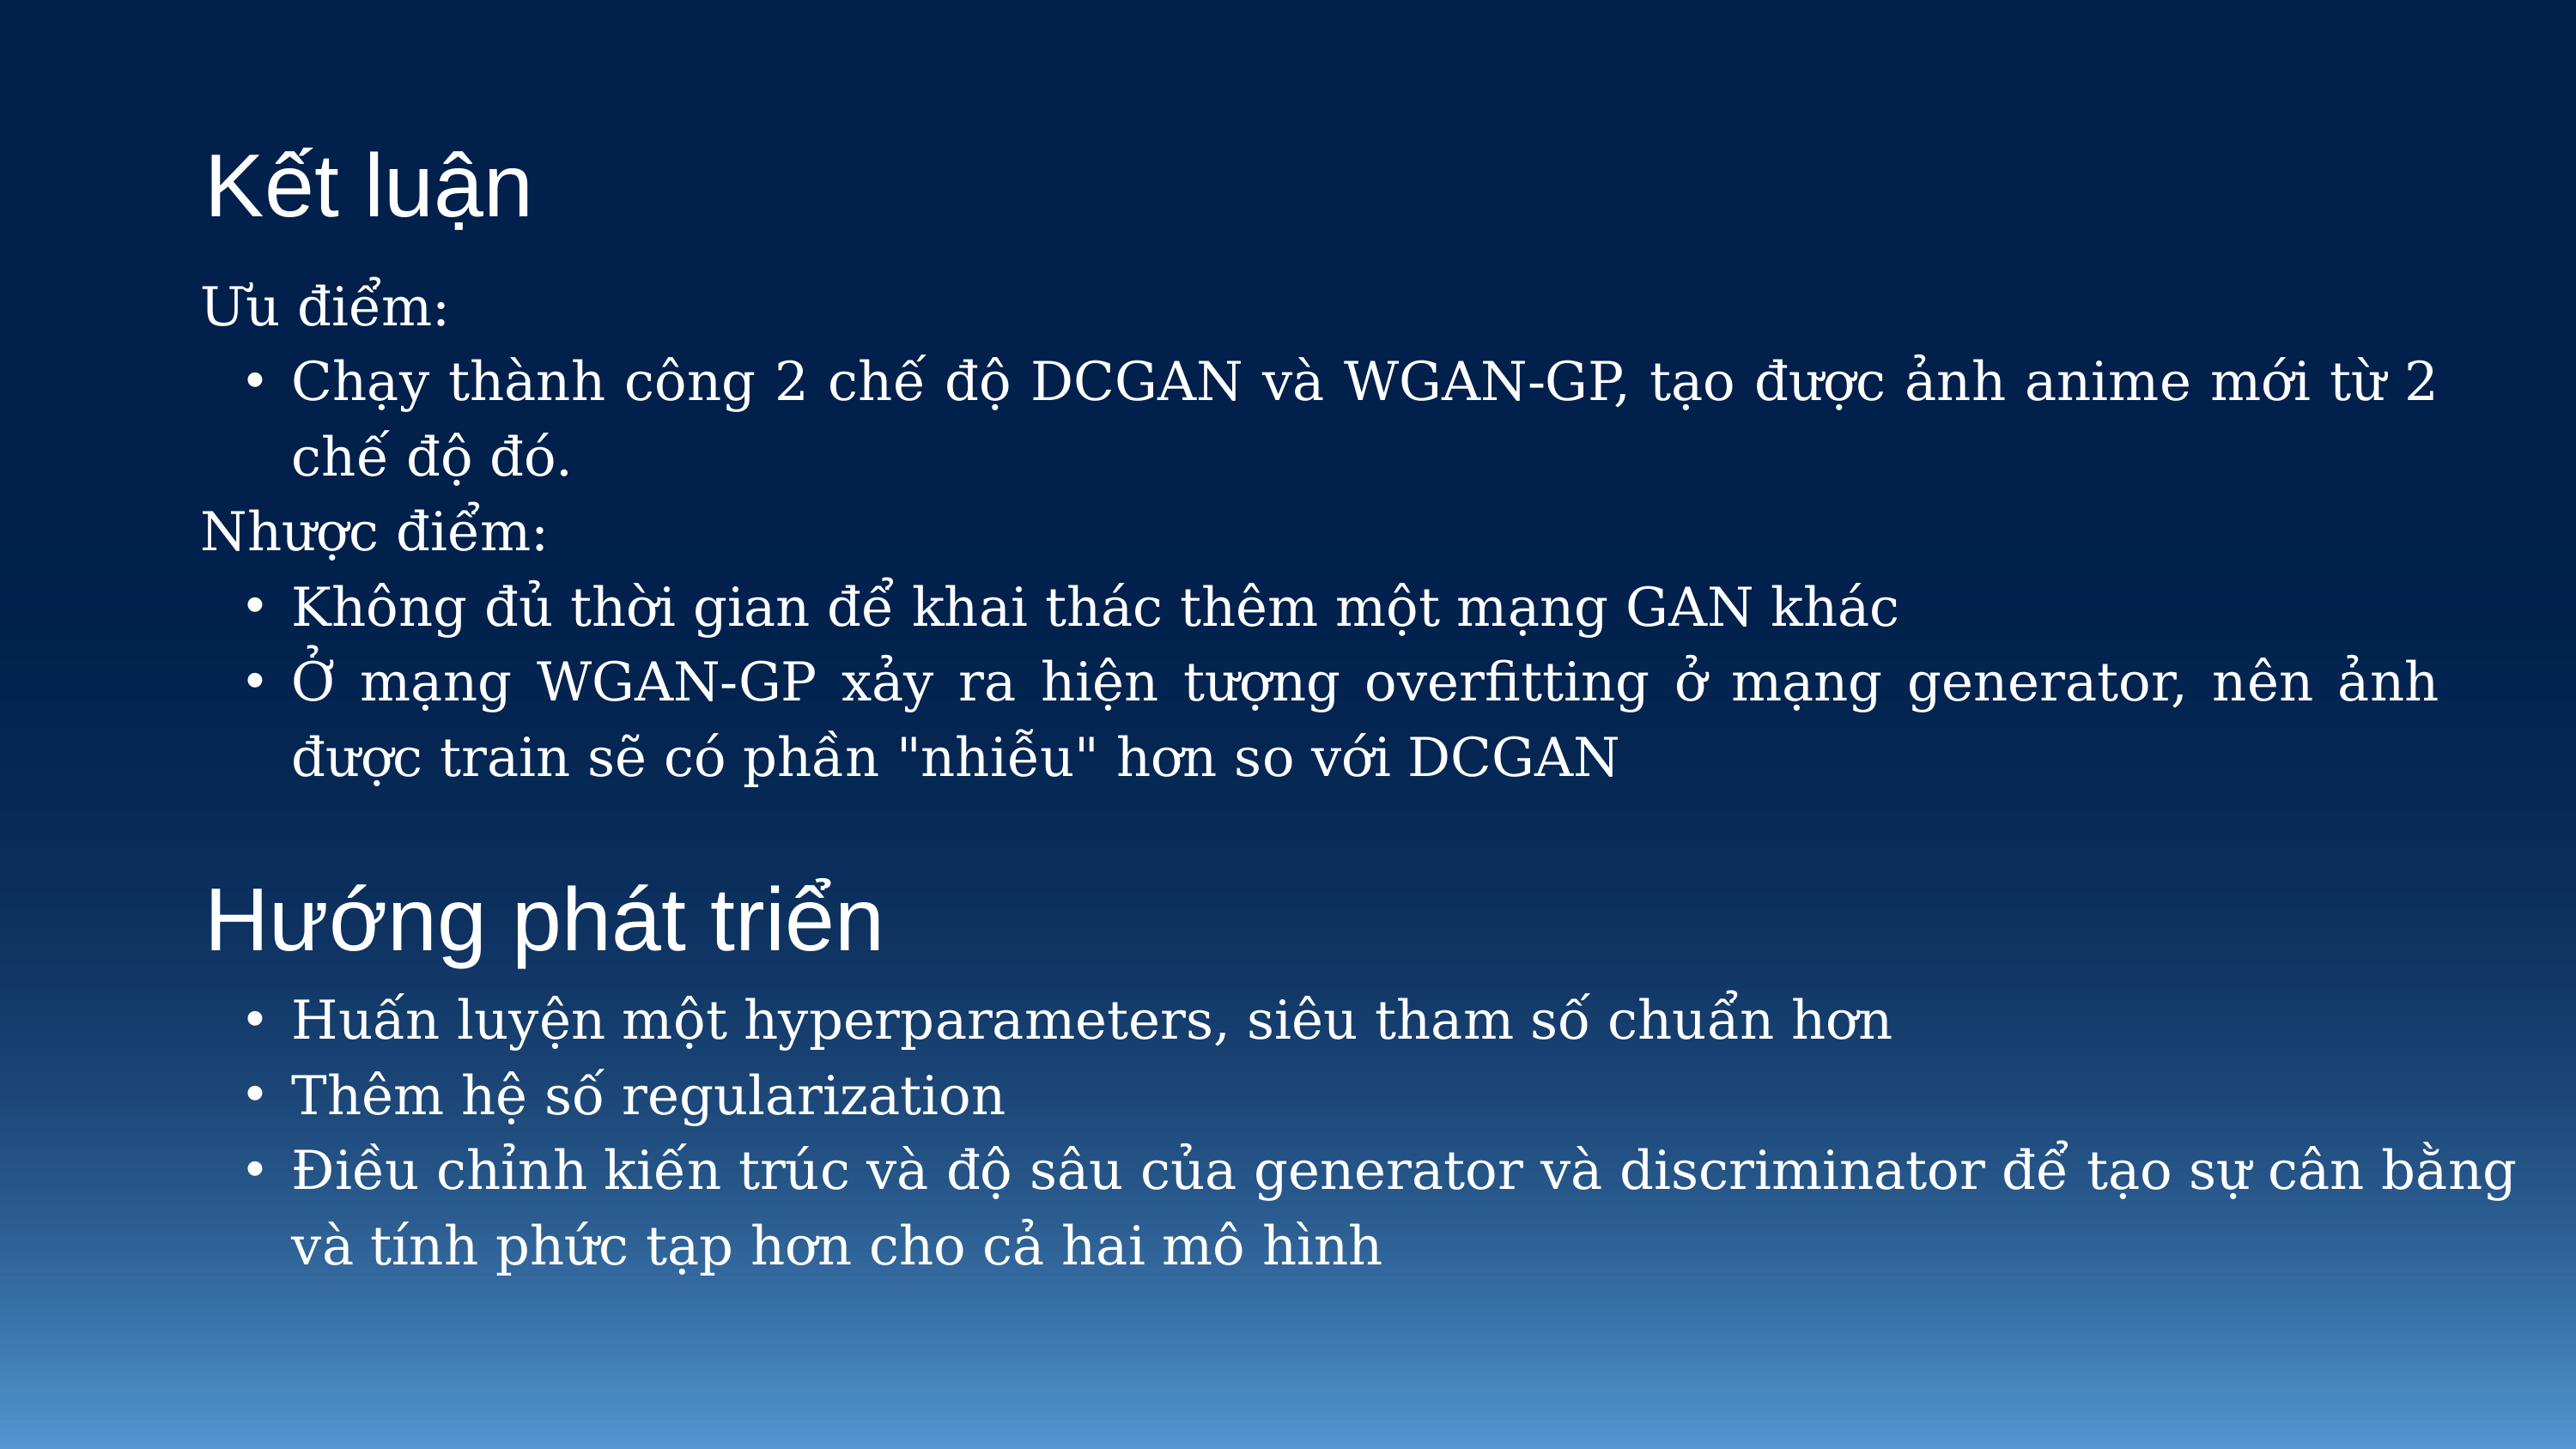

Kết luận
Ưu điểm:
Chạy thành công 2 chế độ DCGAN và WGAN-GP, tạo được ảnh anime mới từ 2 chế độ đó.
Nhược điểm:
Không đủ thời gian để khai thác thêm một mạng GAN khác
Ở mạng WGAN-GP xảy ra hiện tượng overfitting ở mạng generator, nên ảnh được train sẽ có phần "nhiễu" hơn so với DCGAN

Hướng phát triển
Huấn luyện một hyperparameters, siêu tham số chuẩn hơn
Thêm hệ số regularization
Điều chỉnh kiến trúc và độ sâu của generator và discriminator để tạo sự cân bằng và tính phức tạp hơn cho cả hai mô hình